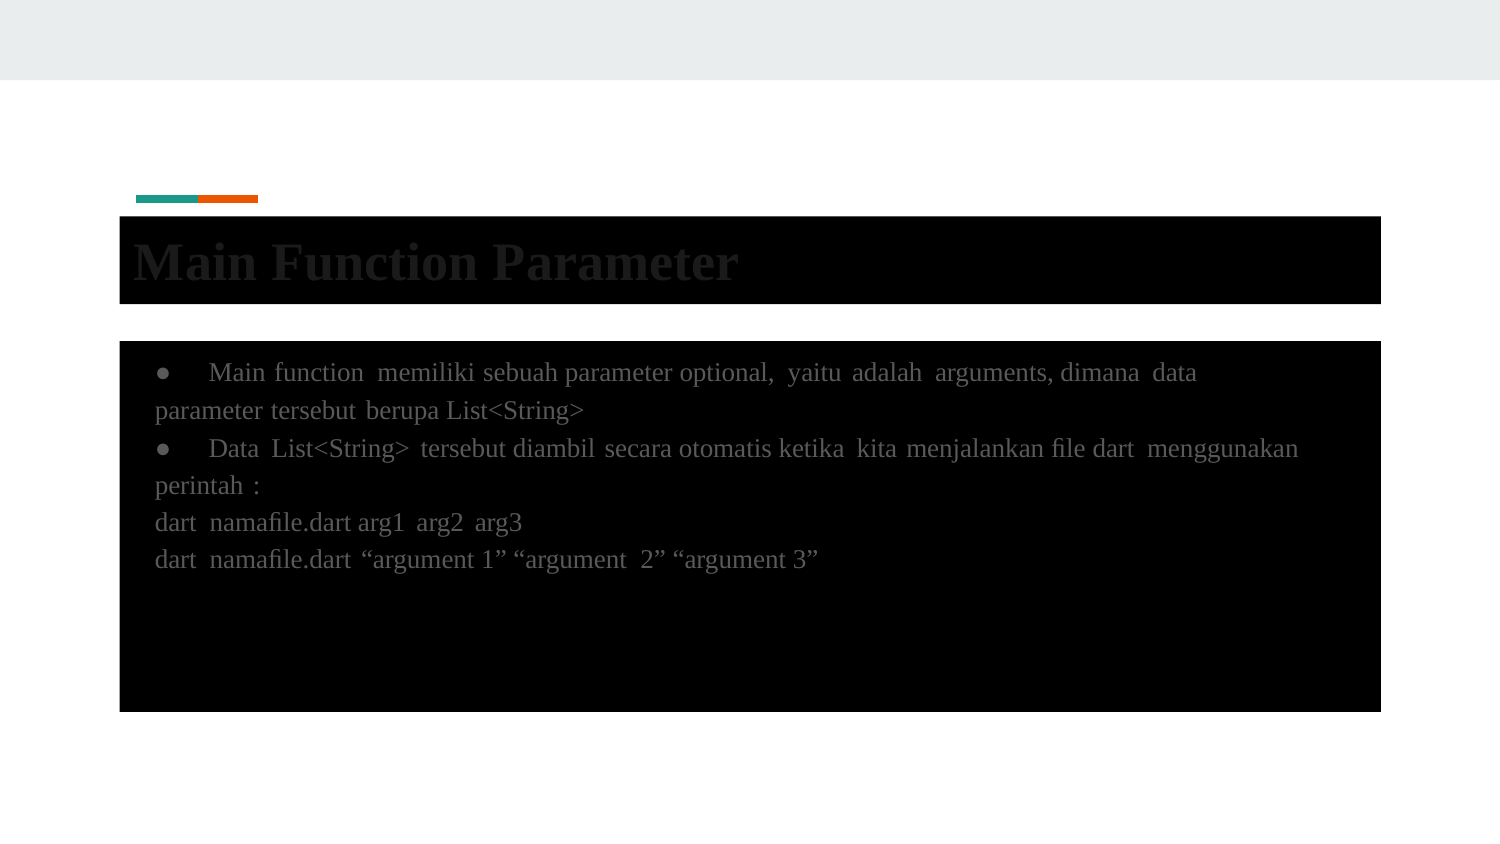

Main Function Parameter

●	Main function memiliki sebuah parameter optional, yaitu adalah arguments, dimana data
parameter tersebut berupa List<String>
●	Data List<String> tersebut diambil secara otomatis ketika kita menjalankan ﬁle dart menggunakan
perintah :
dart namaﬁle.dart arg1 arg2 arg3
dart namaﬁle.dart “argument 1” “argument  2” “argument 3”